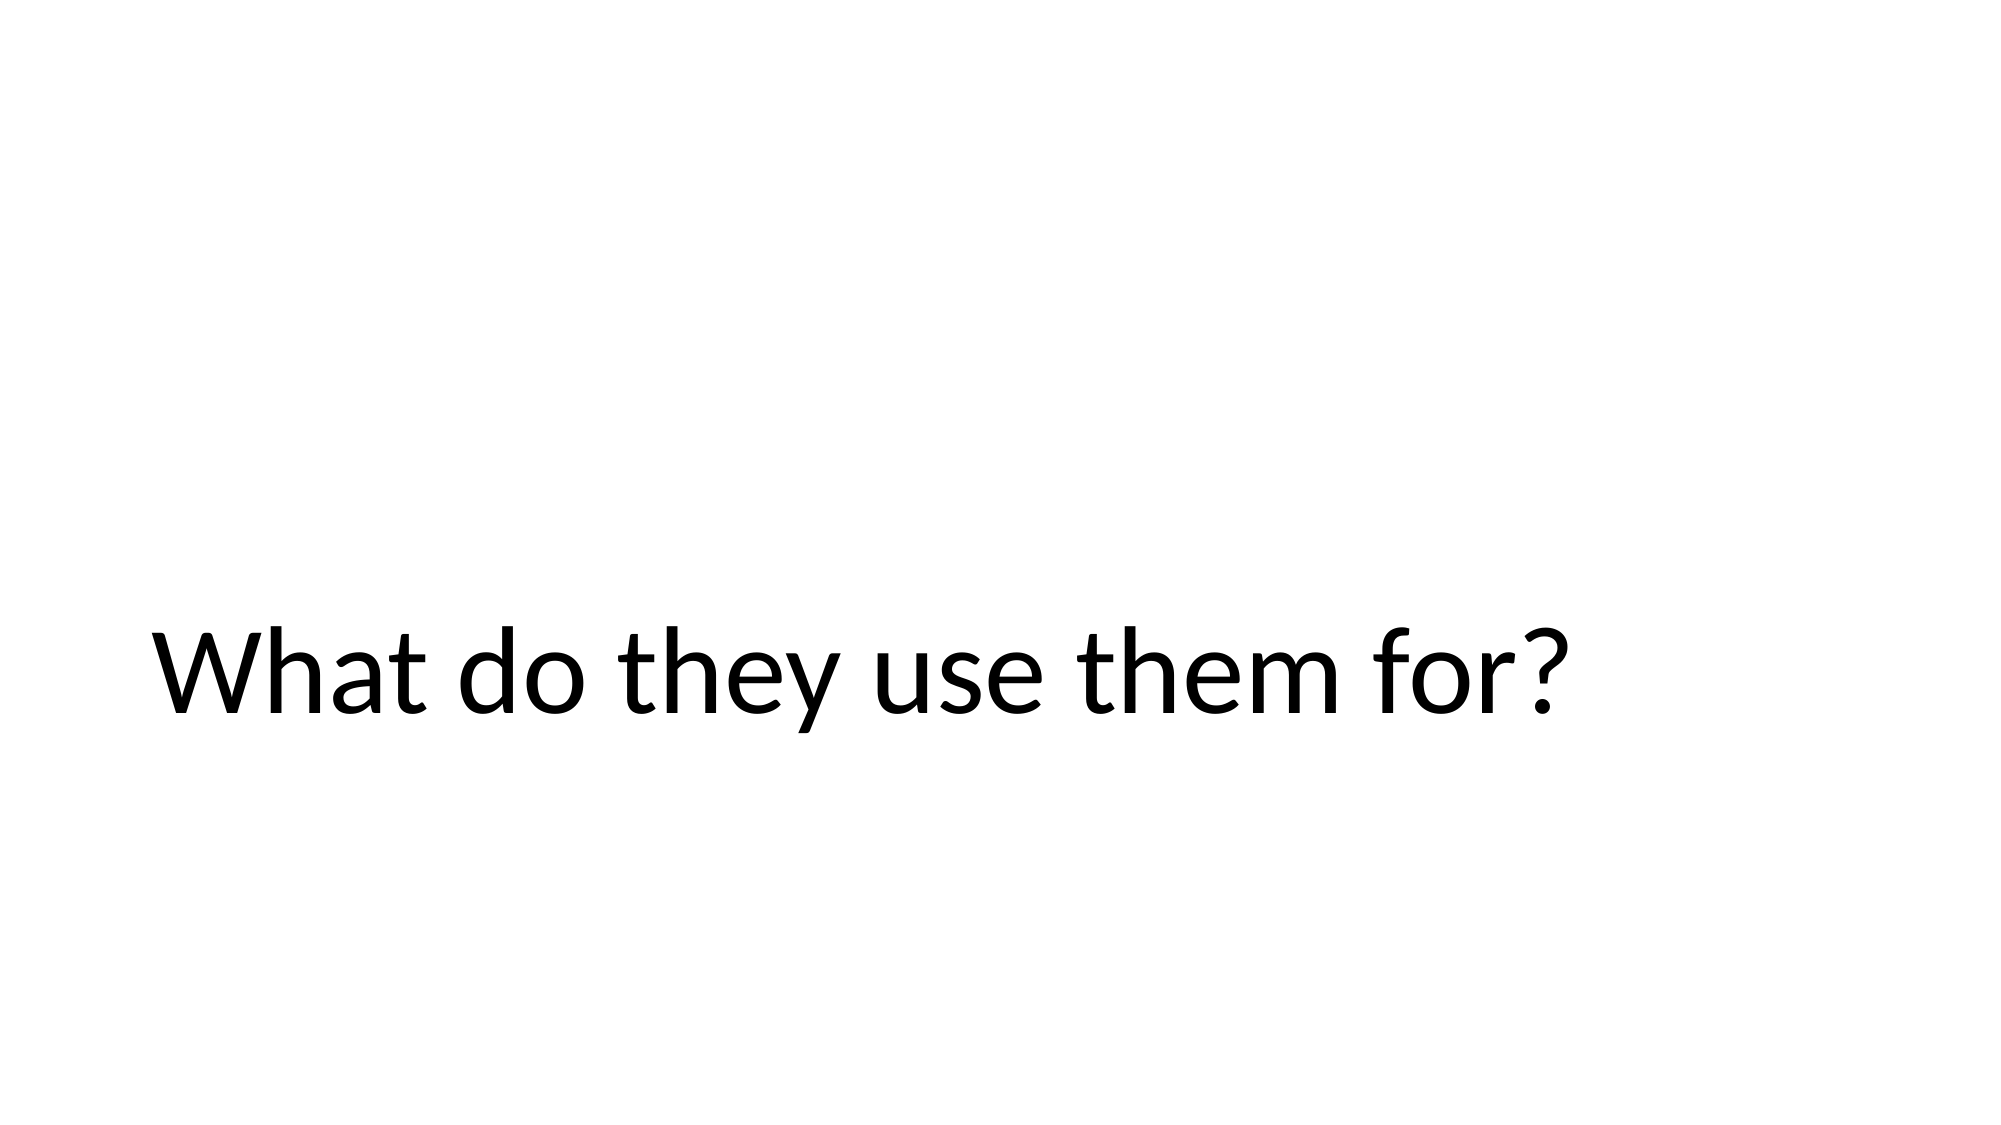

# What do they use them for?